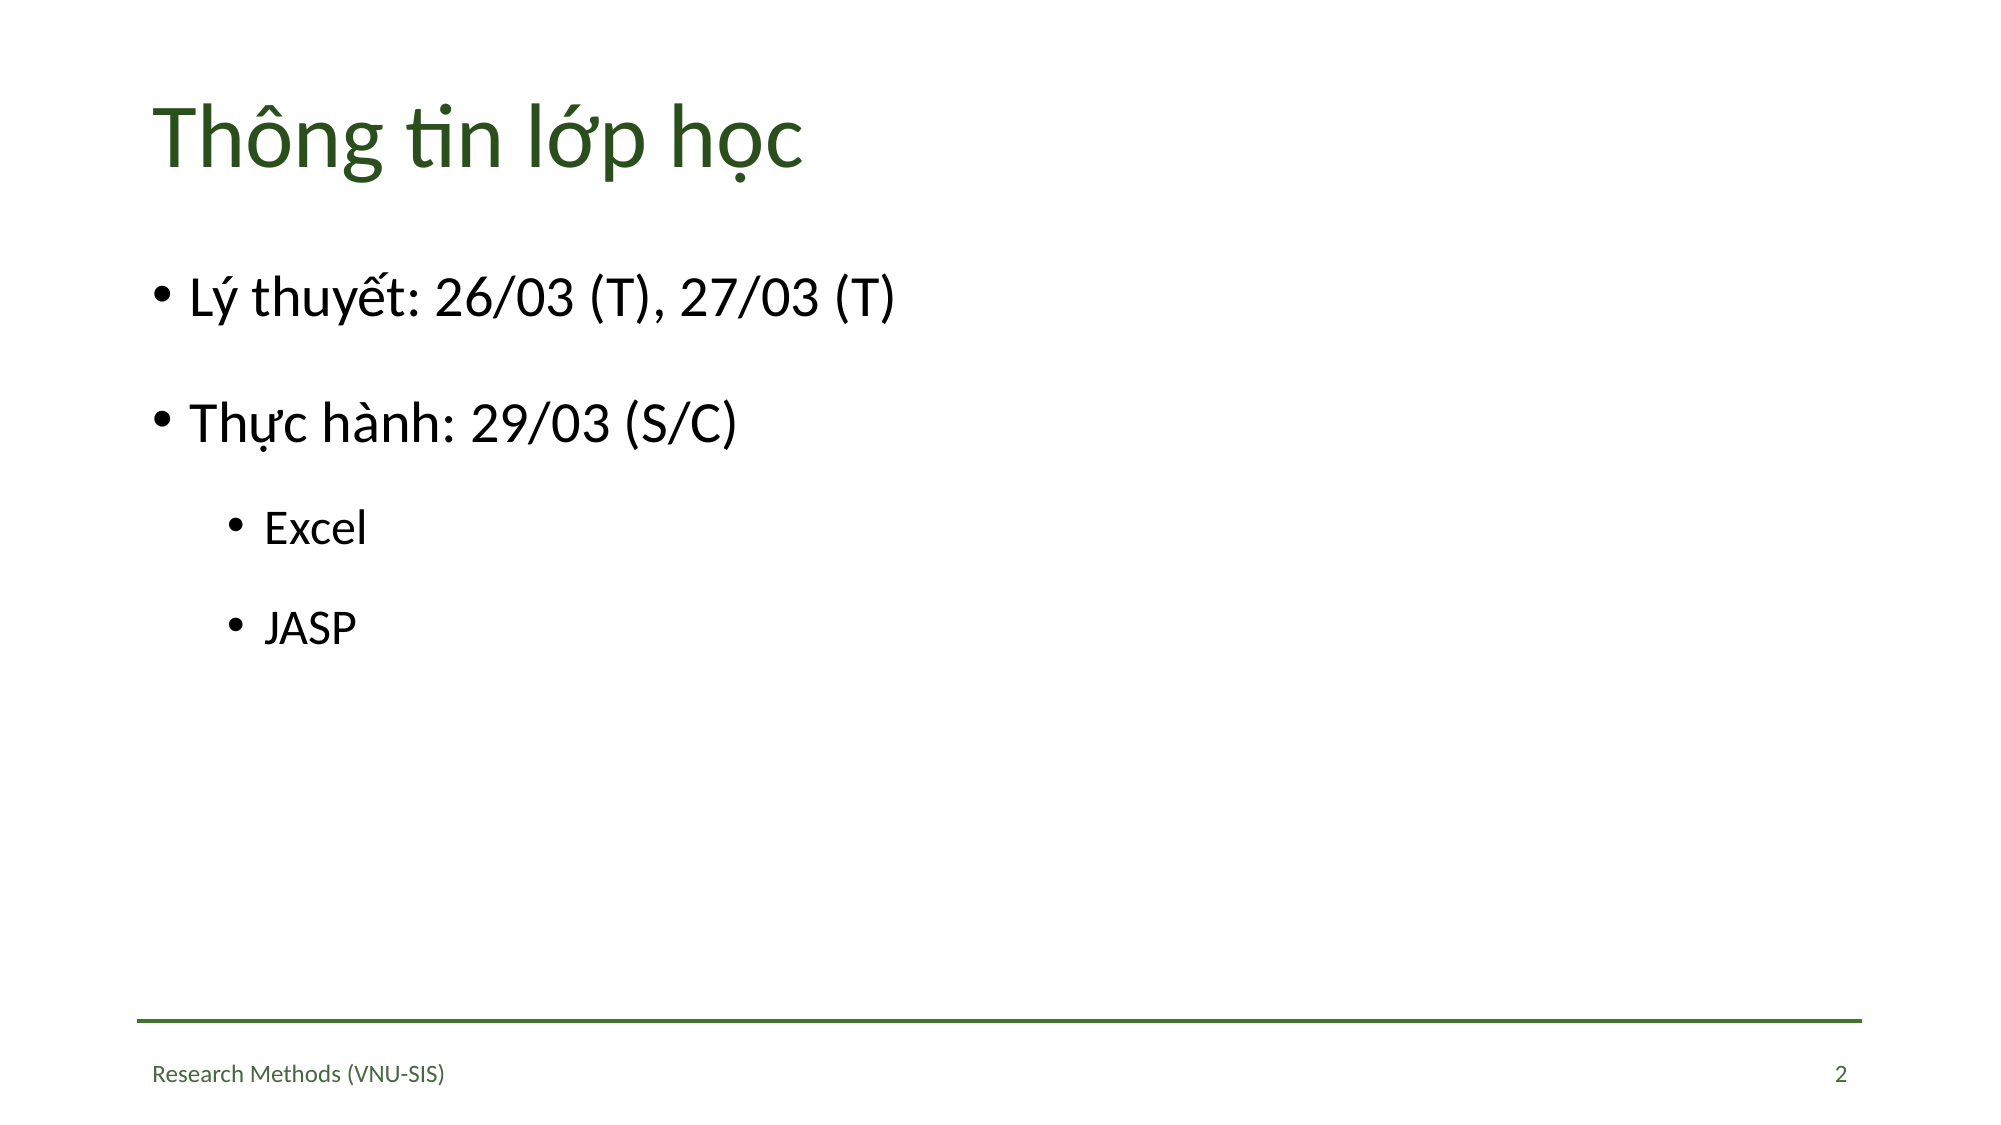

# Thông tin lớp học
Lý thuyết: 26/03 (T), 27/03 (T)
Thực hành: 29/03 (S/C)
Excel
JASP

2
Research Methods (VNU-SIS)